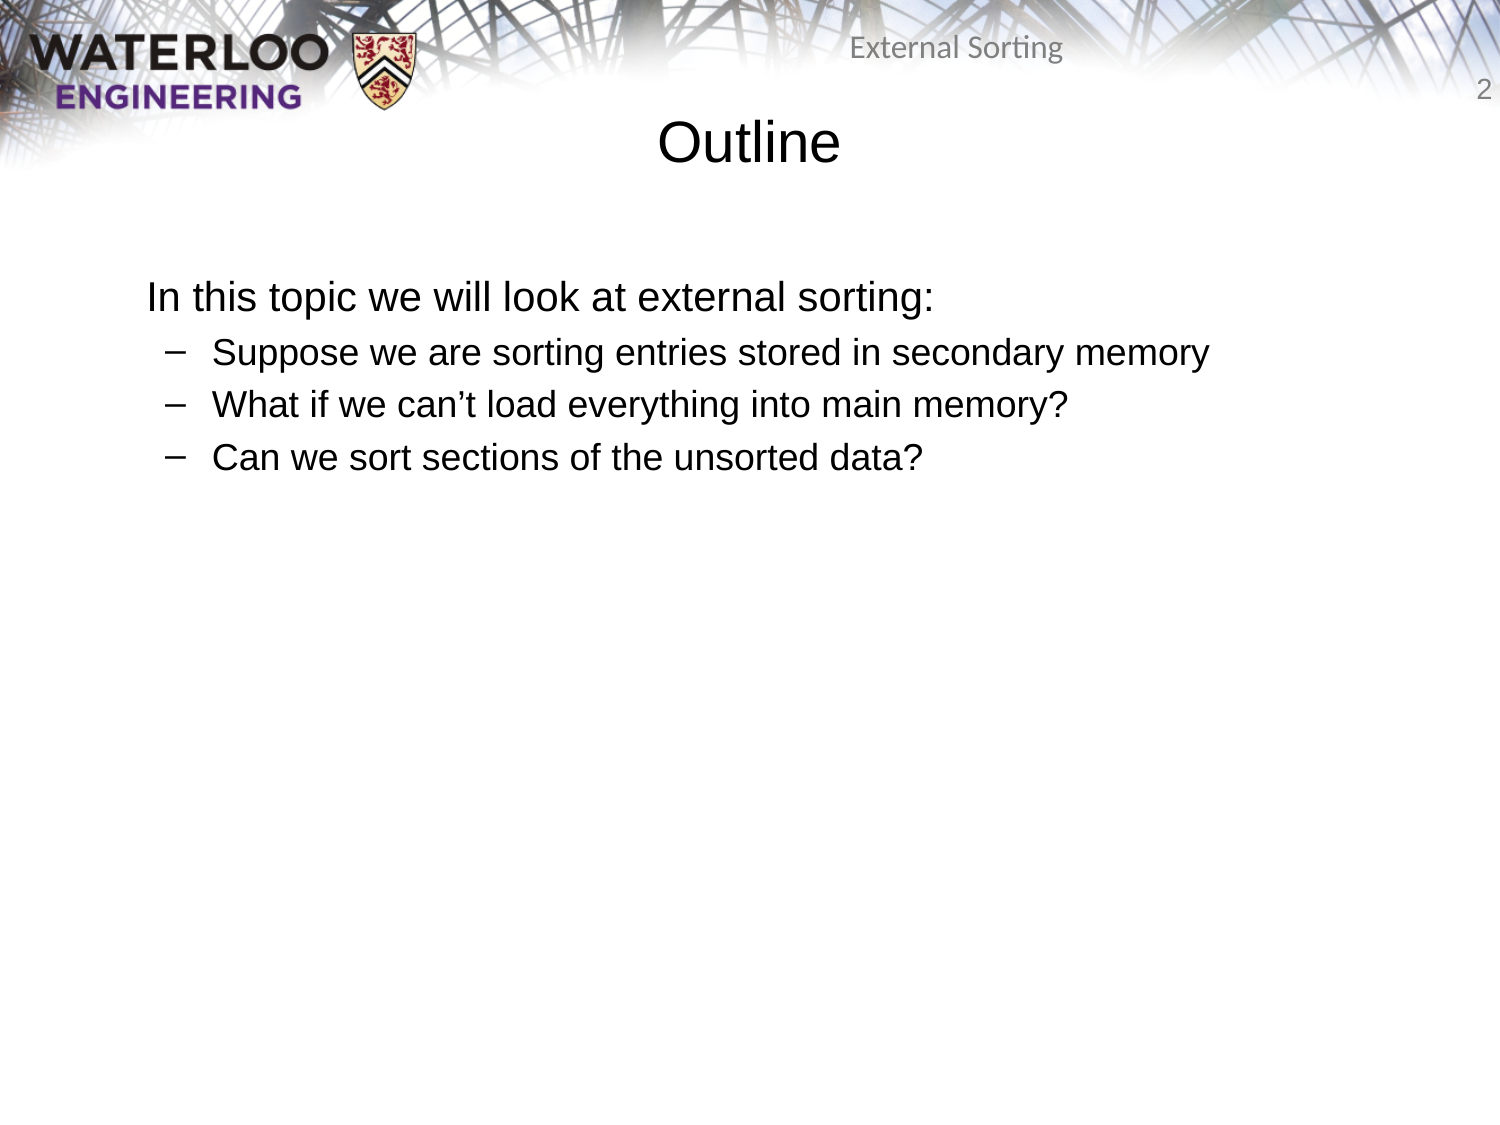

# Outline
	In this topic we will look at external sorting:
Suppose we are sorting entries stored in secondary memory
What if we can’t load everything into main memory?
Can we sort sections of the unsorted data?